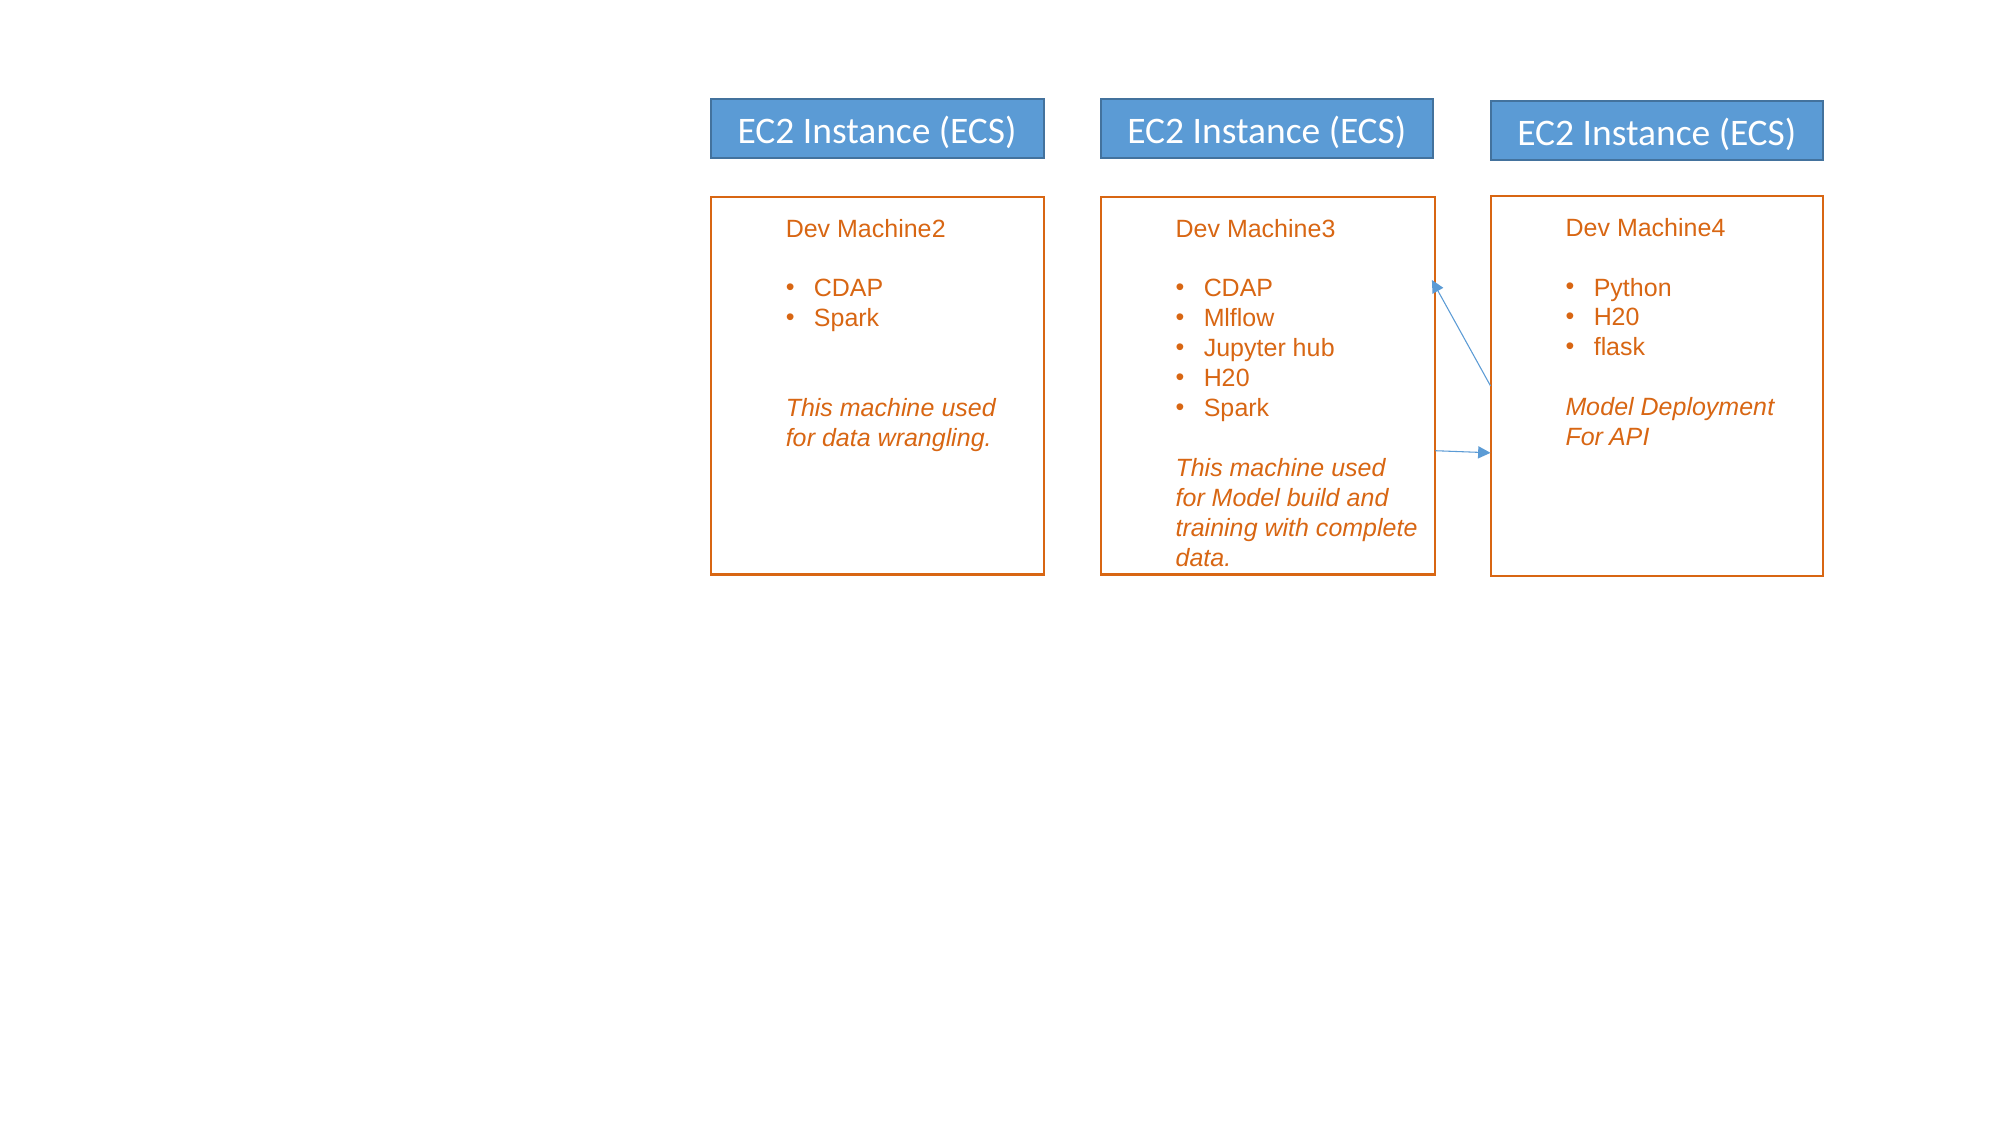

EC2 Instance (ECS)
EC2 Instance (ECS)
EC2 Instance (ECS)
Dev Machine4

Python
H20
flask

Model Deployment
For API

Dev Machine2

CDAP
Spark

This machine used for data wrangling.

Dev Machine3

CDAP
Mlflow
Jupyter hub
H20
Spark

This machine used for Model build and training with complete data.